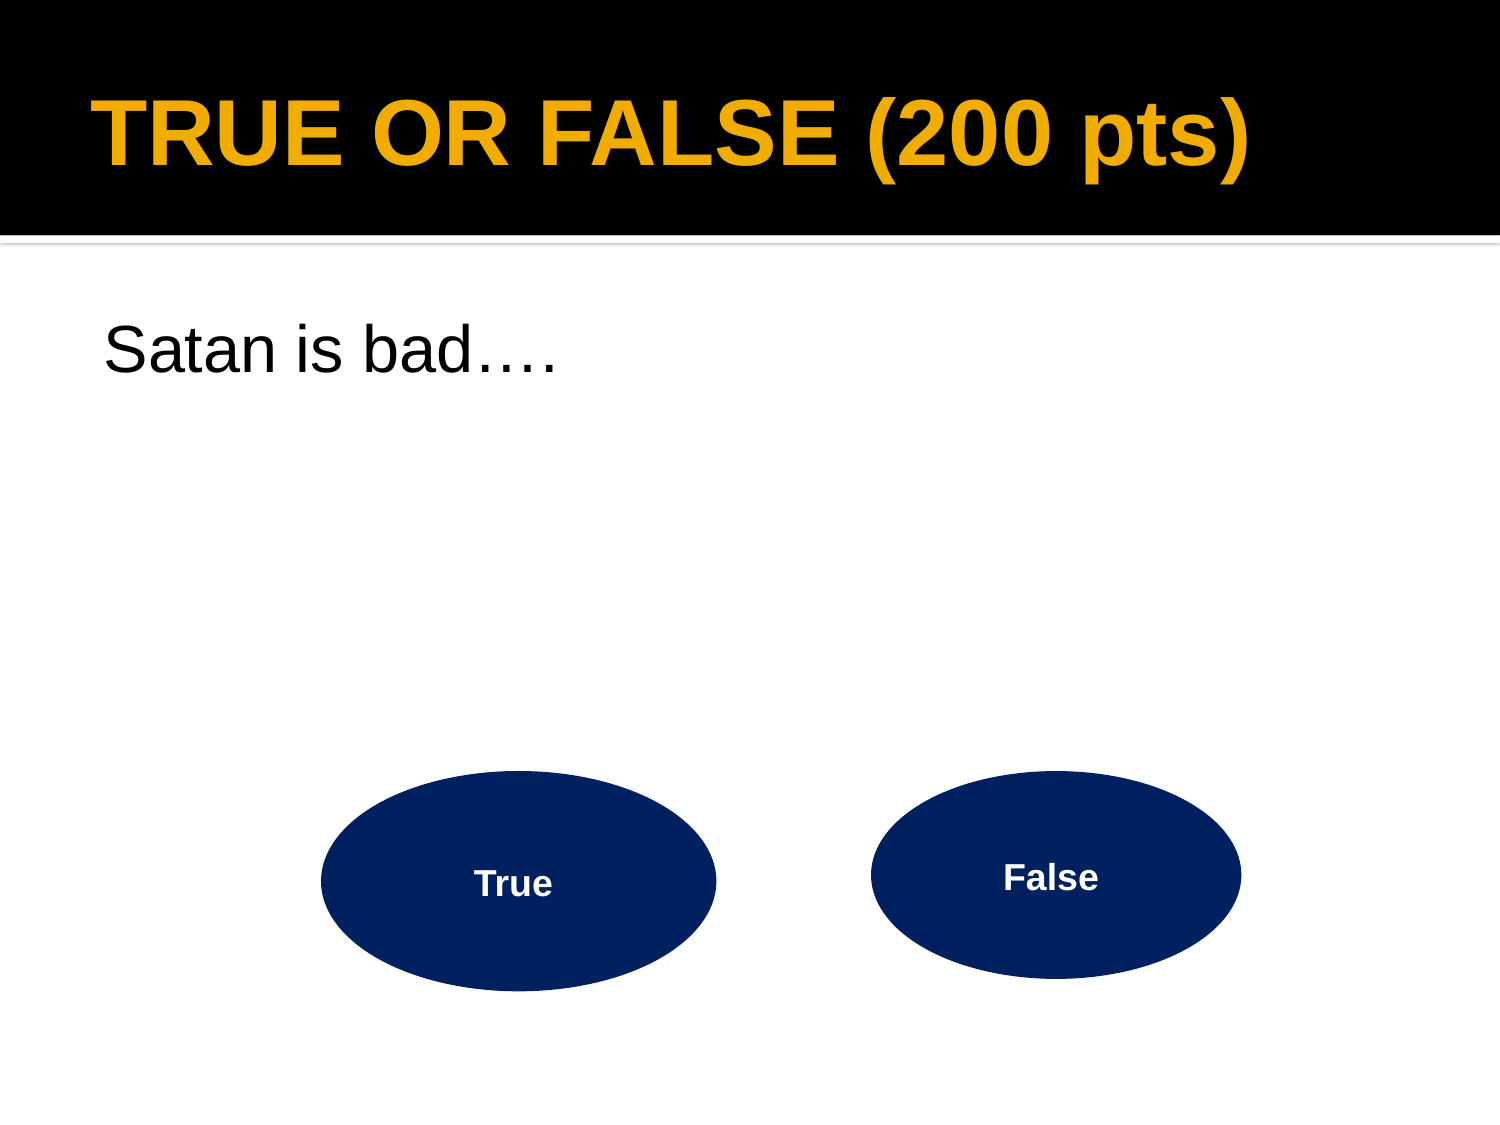

# TRUE OR FALSE (200 pts)
Satan is bad….
True
False